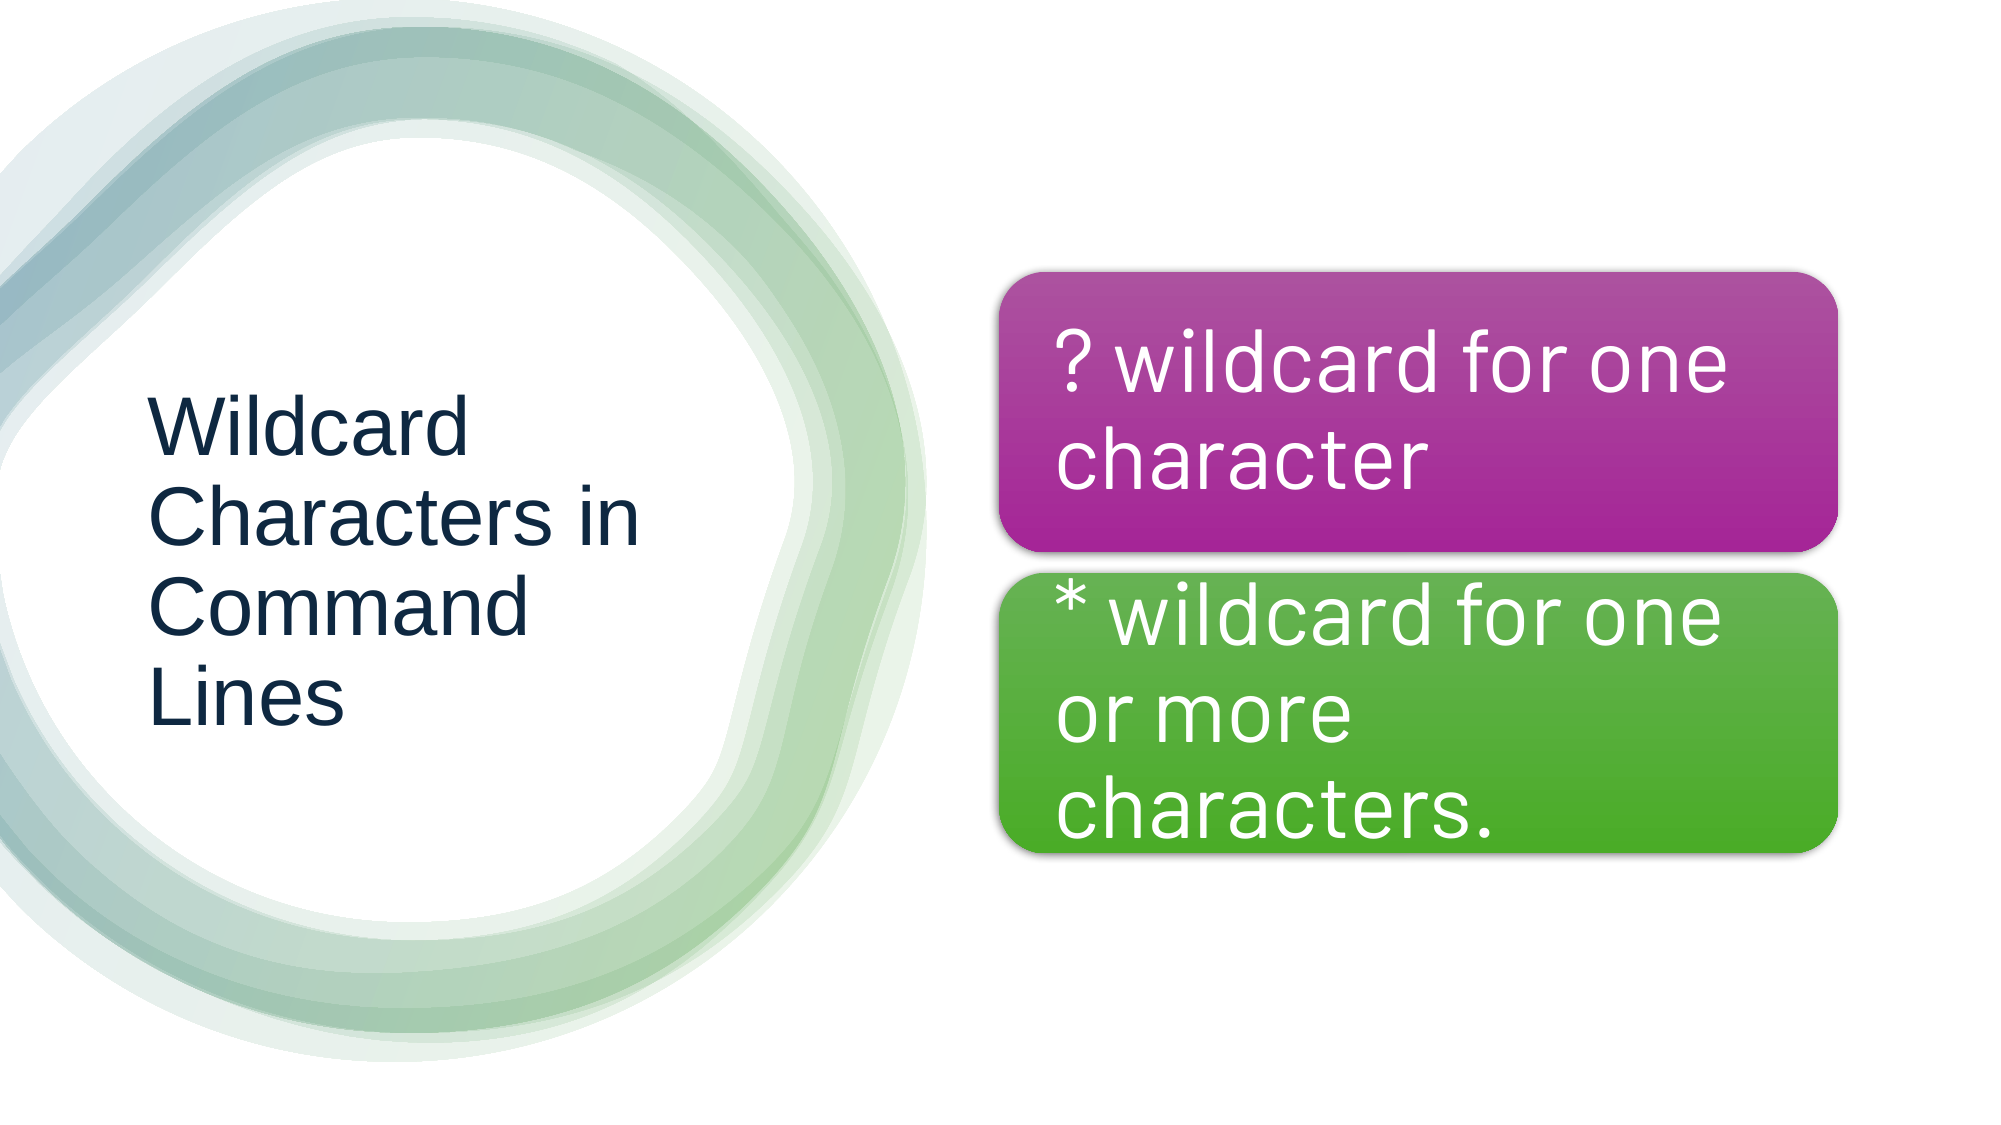

? wildcard for one character
* wildcard for one or more characters.
# Wildcard Characters in Command Lines